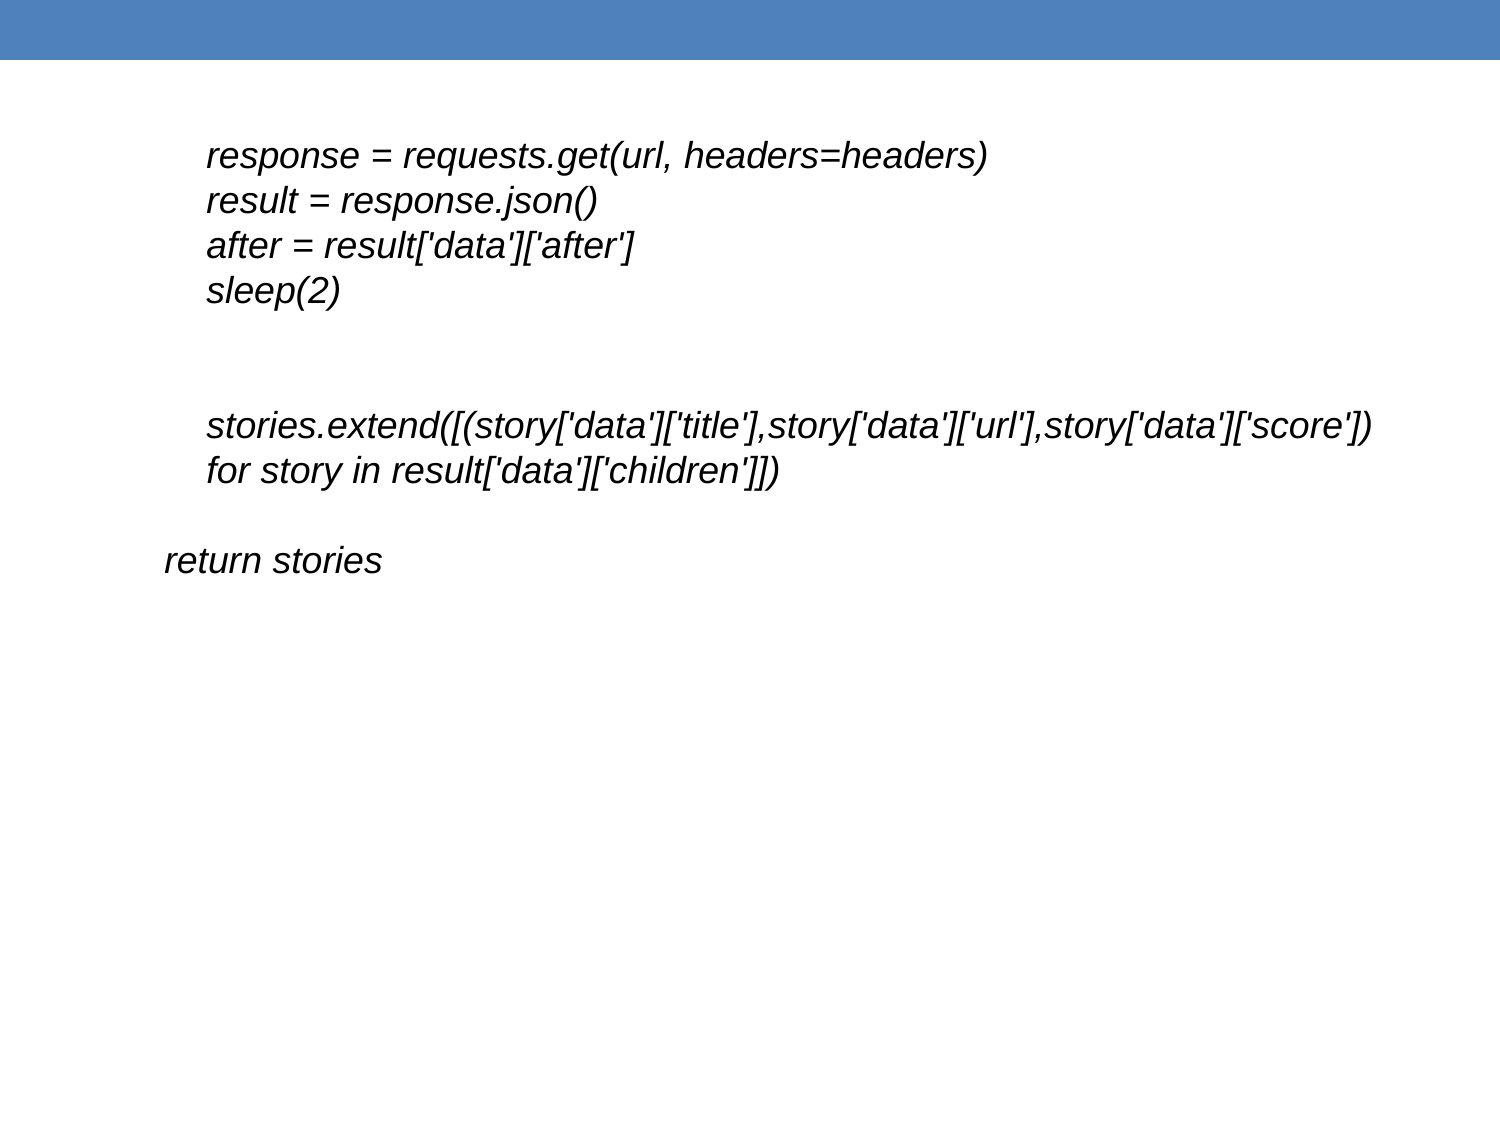

response = requests.get(url, headers=headers)
        result = response.json()
        after = result['data']['after']
        sleep(2)

        stories.extend([(story['data']['title'],story['data']['url'],story['data']['score'])
        for story in result['data']['children']])

    return stories